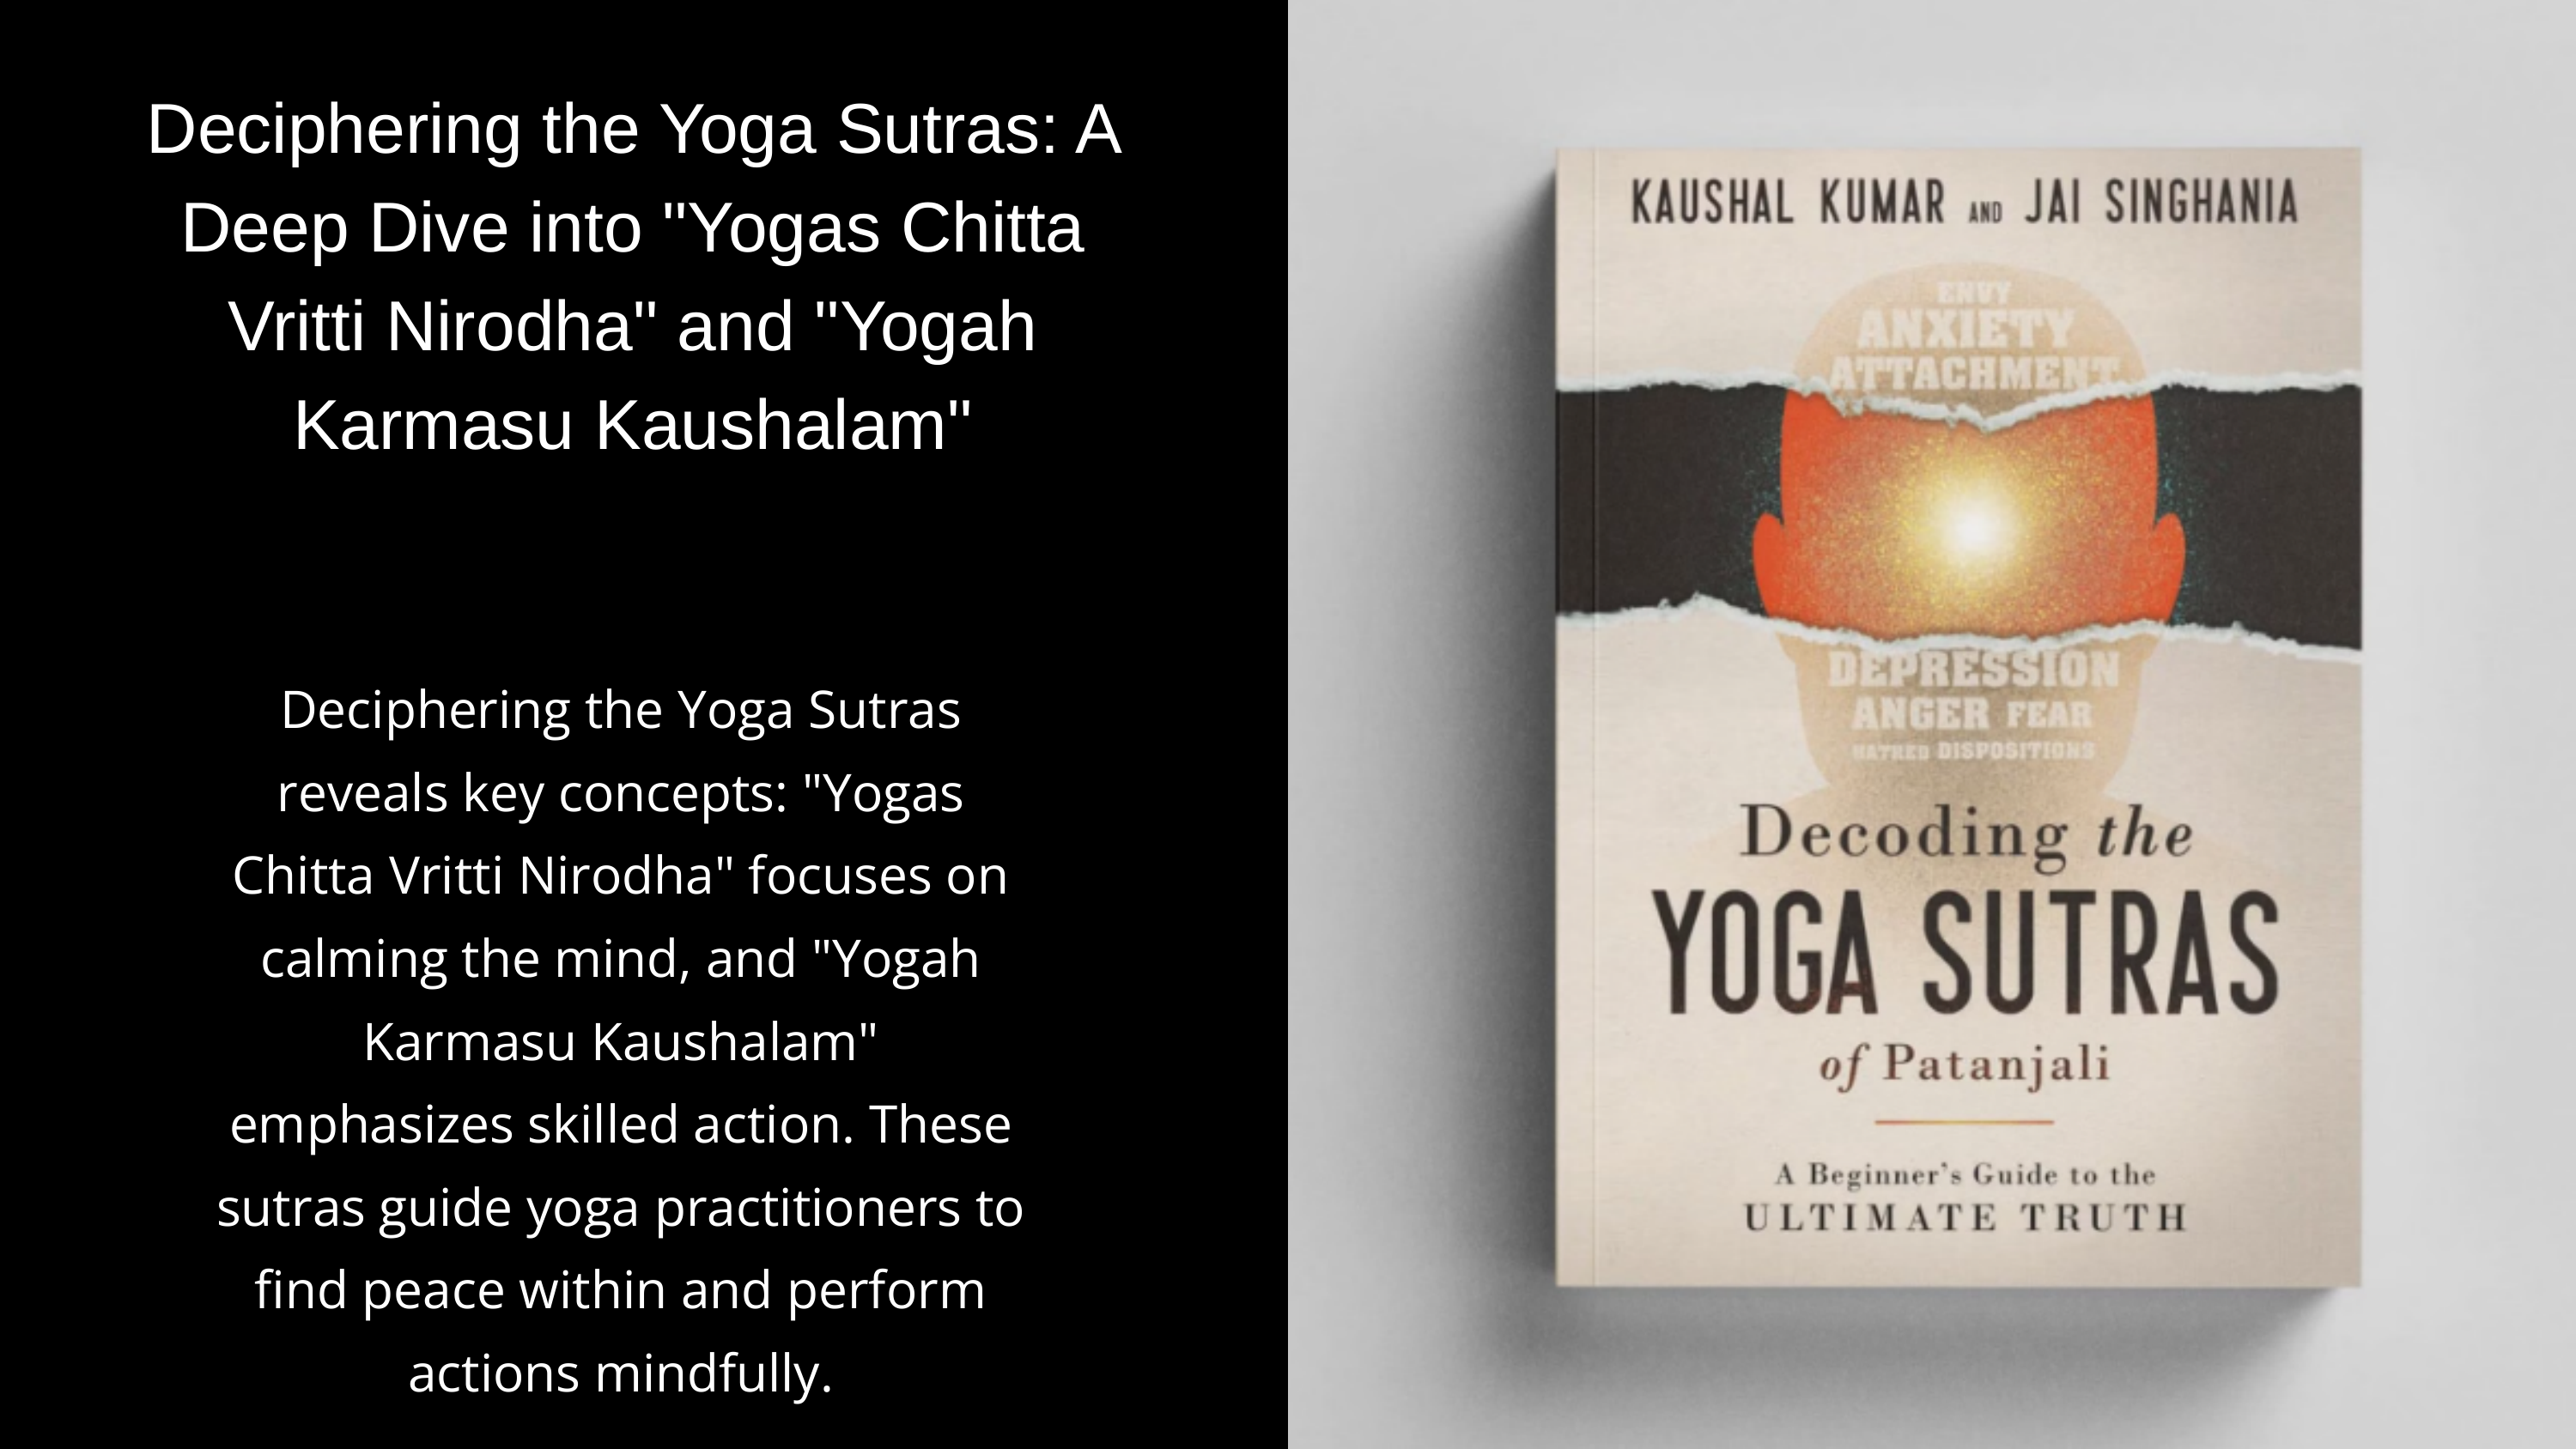

Deciphering the Yoga Sutras: A Deep Dive into "Yogas Chitta Vritti Nirodha" and "Yogah Karmasu Kaushalam"

Deciphering the Yoga Sutras reveals key concepts: "Yogas Chitta Vritti Nirodha" focuses on calming the mind, and "Yogah Karmasu Kaushalam" emphasizes skilled action. These sutras guide yoga practitioners to find peace within and perform actions mindfully.